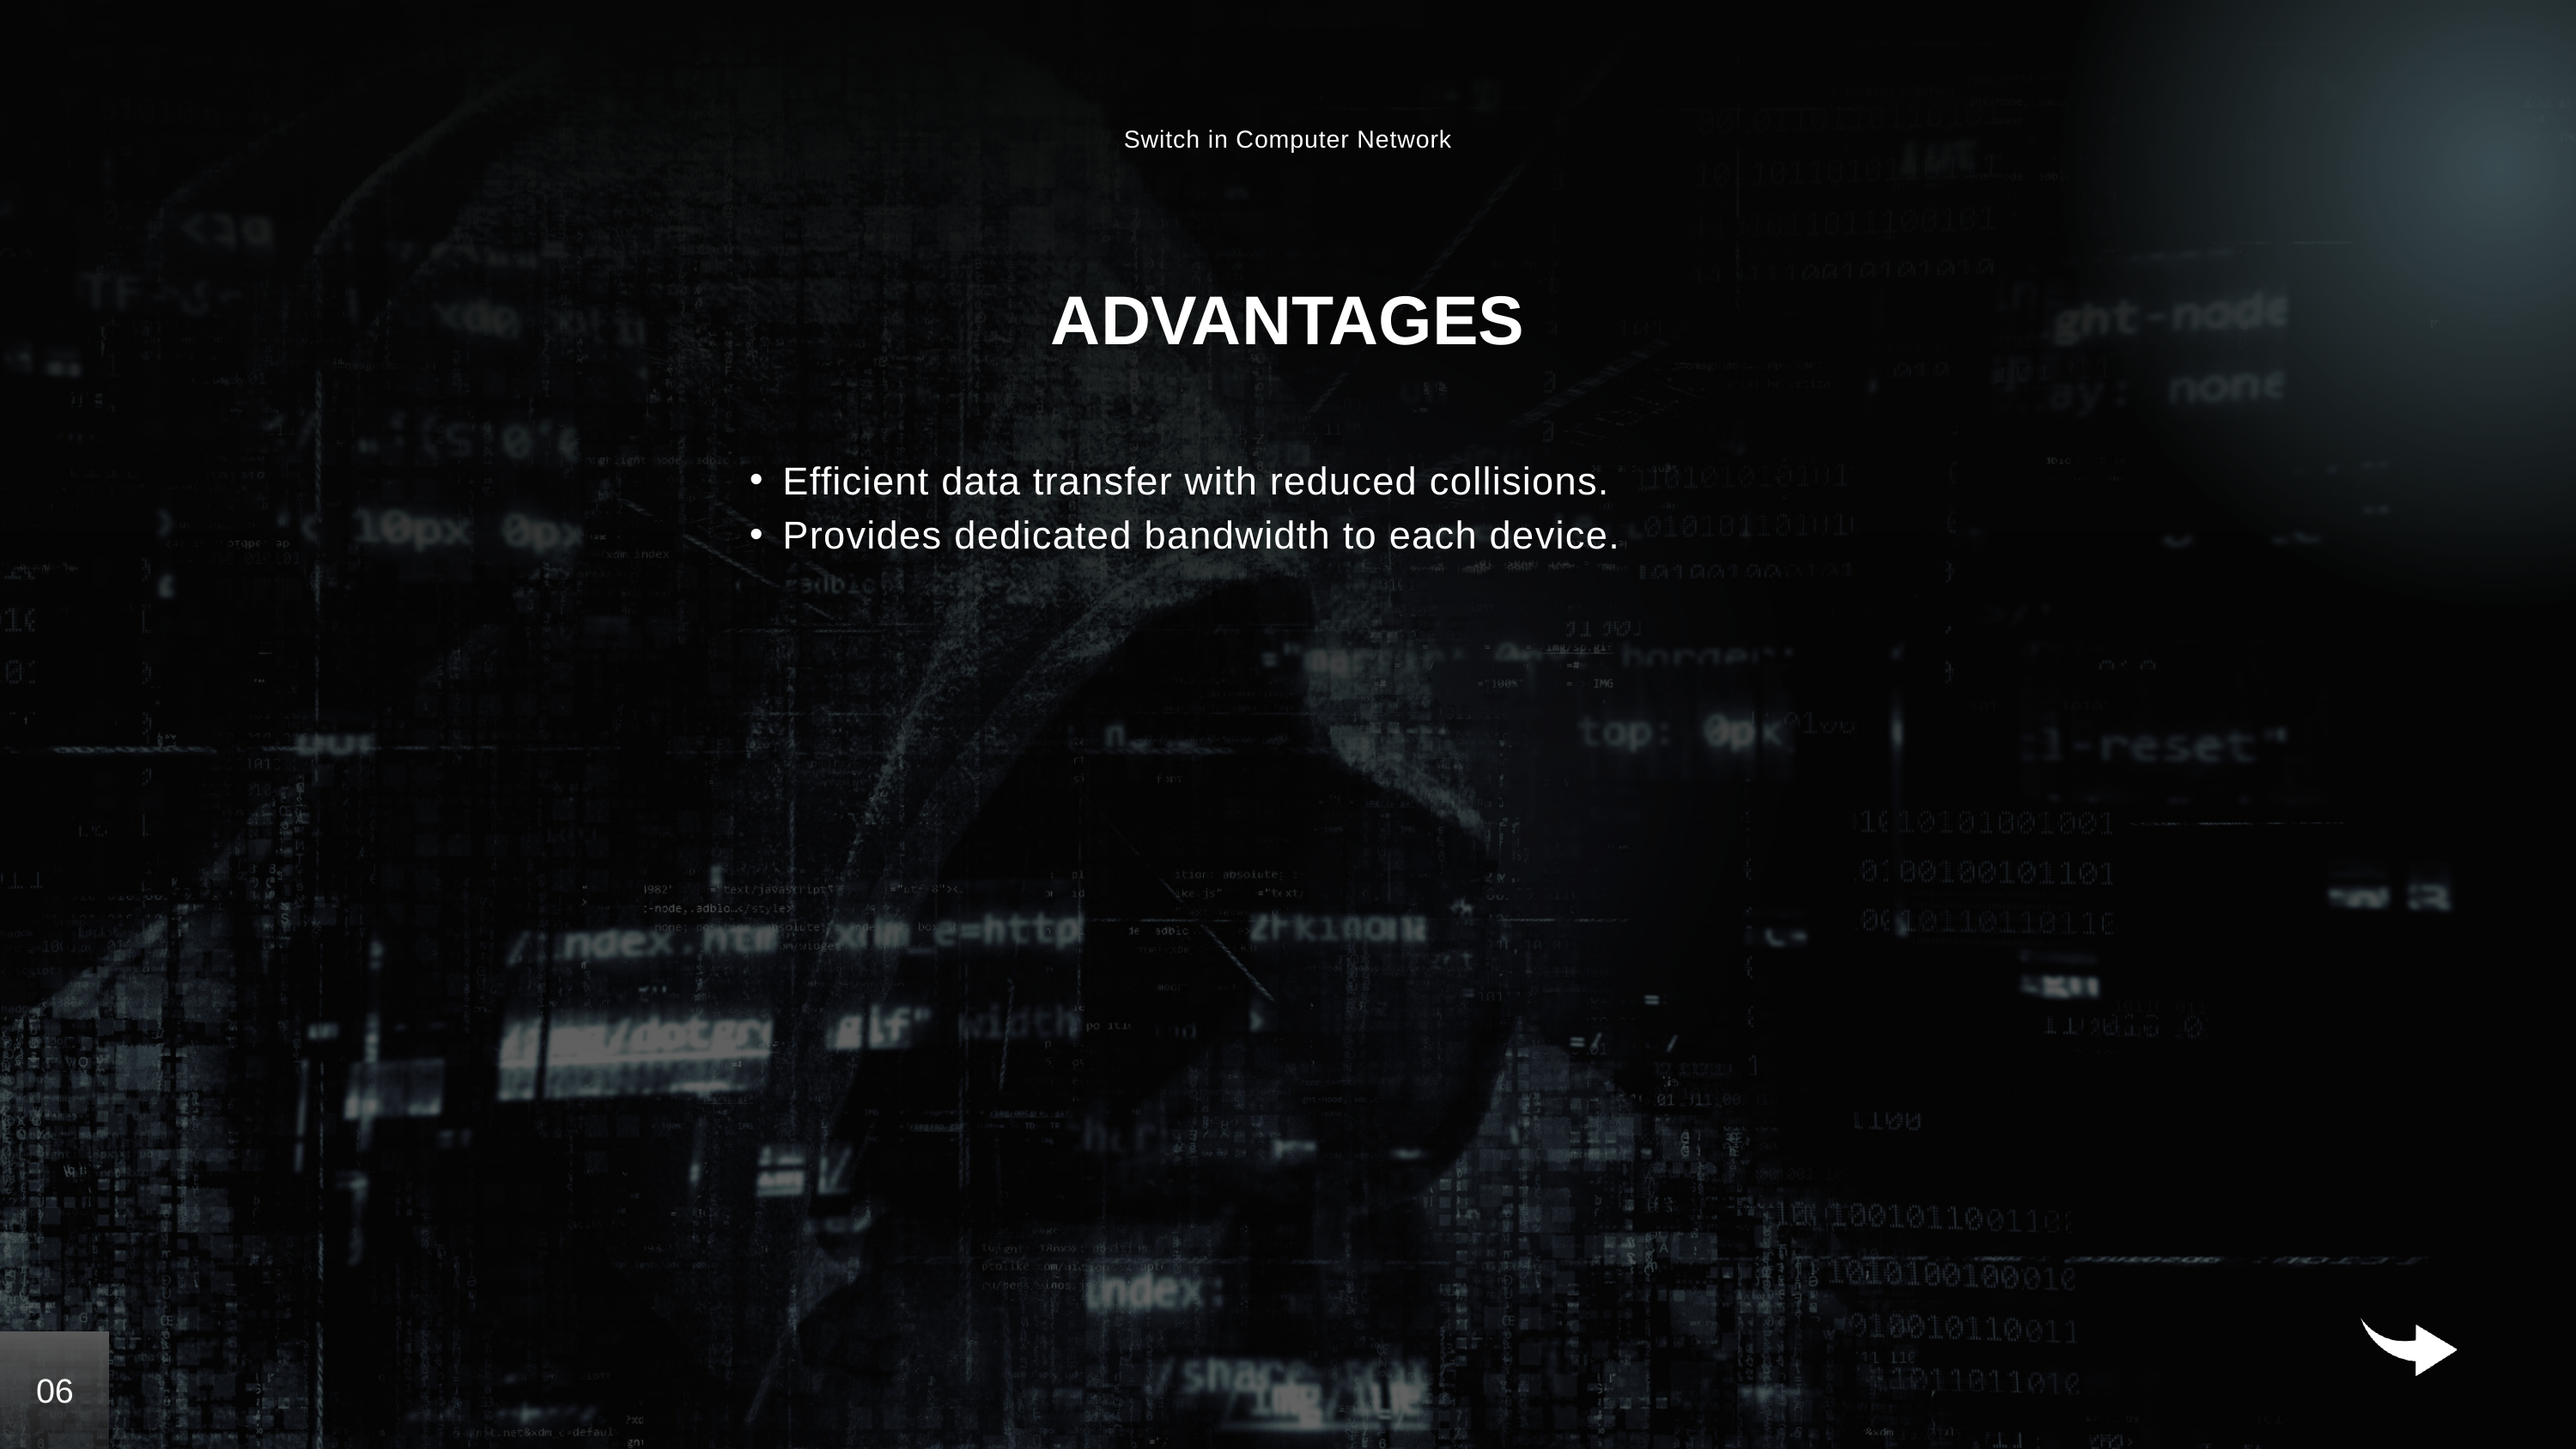

Switch in Computer Network
ADVANTAGES
Efficient data transfer with reduced collisions.
Provides dedicated bandwidth to each device.

06